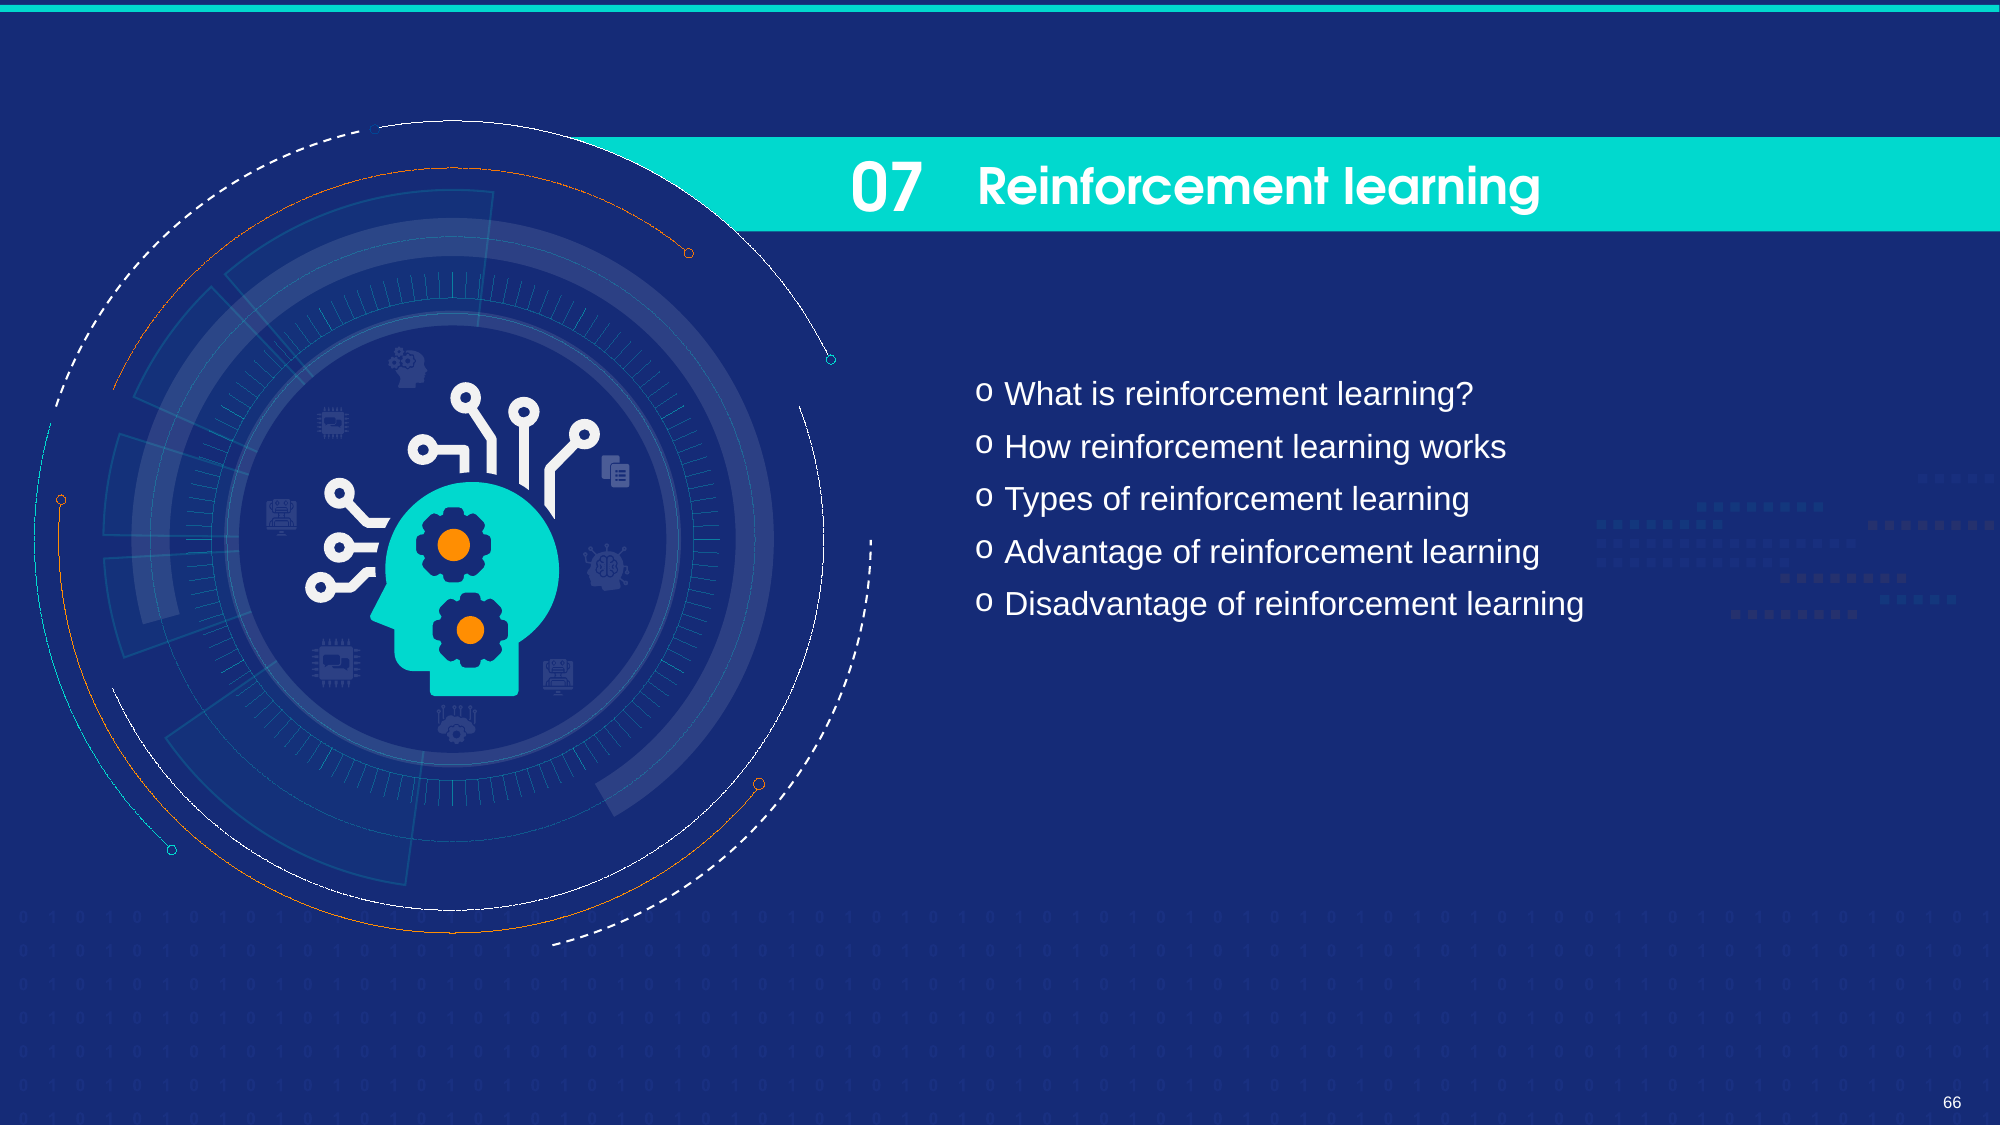

07

Reinforcement learning

What is reinforcement learning?
How reinforcement learning works
Types of reinforcement learning
Advantage of reinforcement learning
Disadvantage of reinforcement learning

66